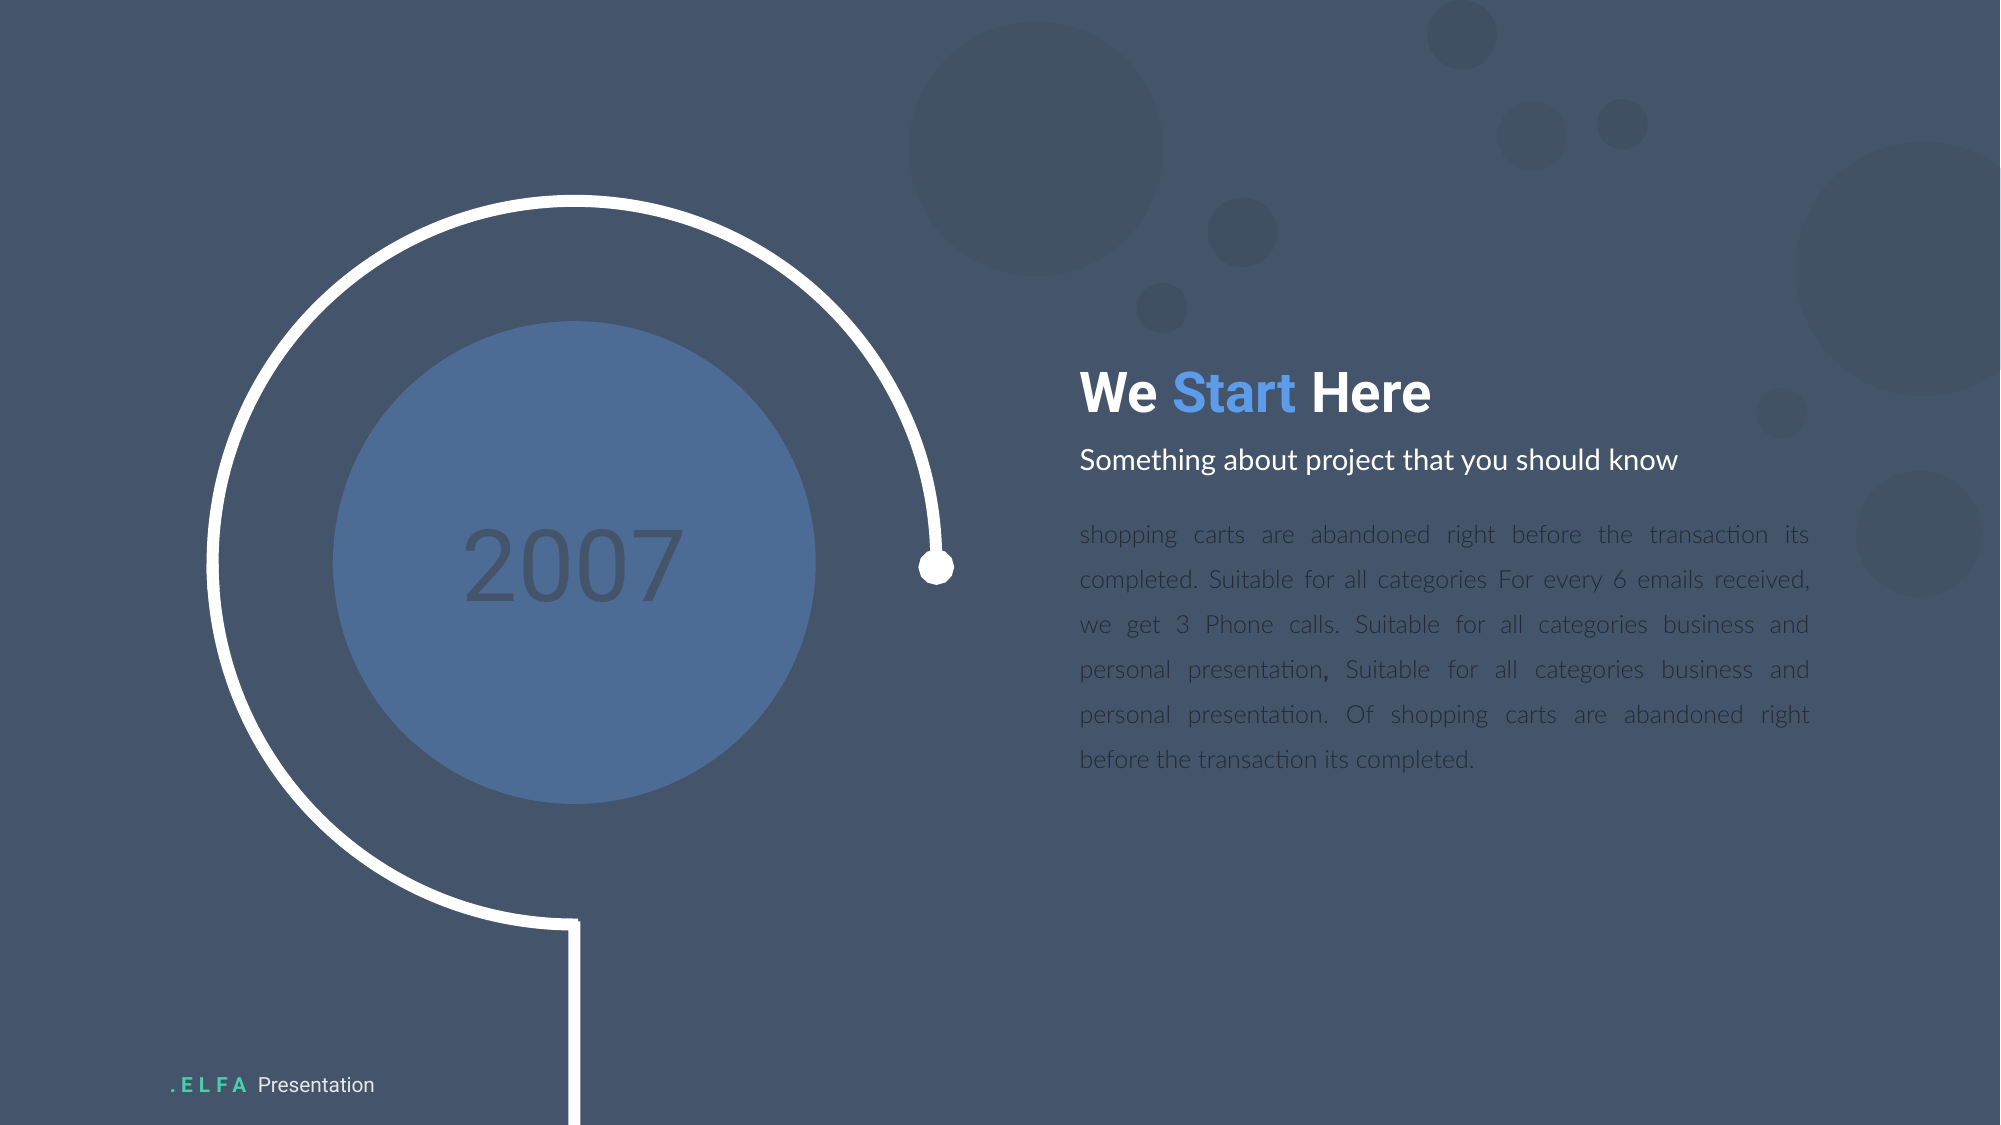

We Start Here
Something about project that you should know
2007
shopping carts are abandoned right before the transaction its completed. Suitable for all categories For every 6 emails received, we get 3 Phone calls. Suitable for all categories business and personal presentation, Suitable for all categories business and personal presentation. Of shopping carts are abandoned right before the transaction its completed.